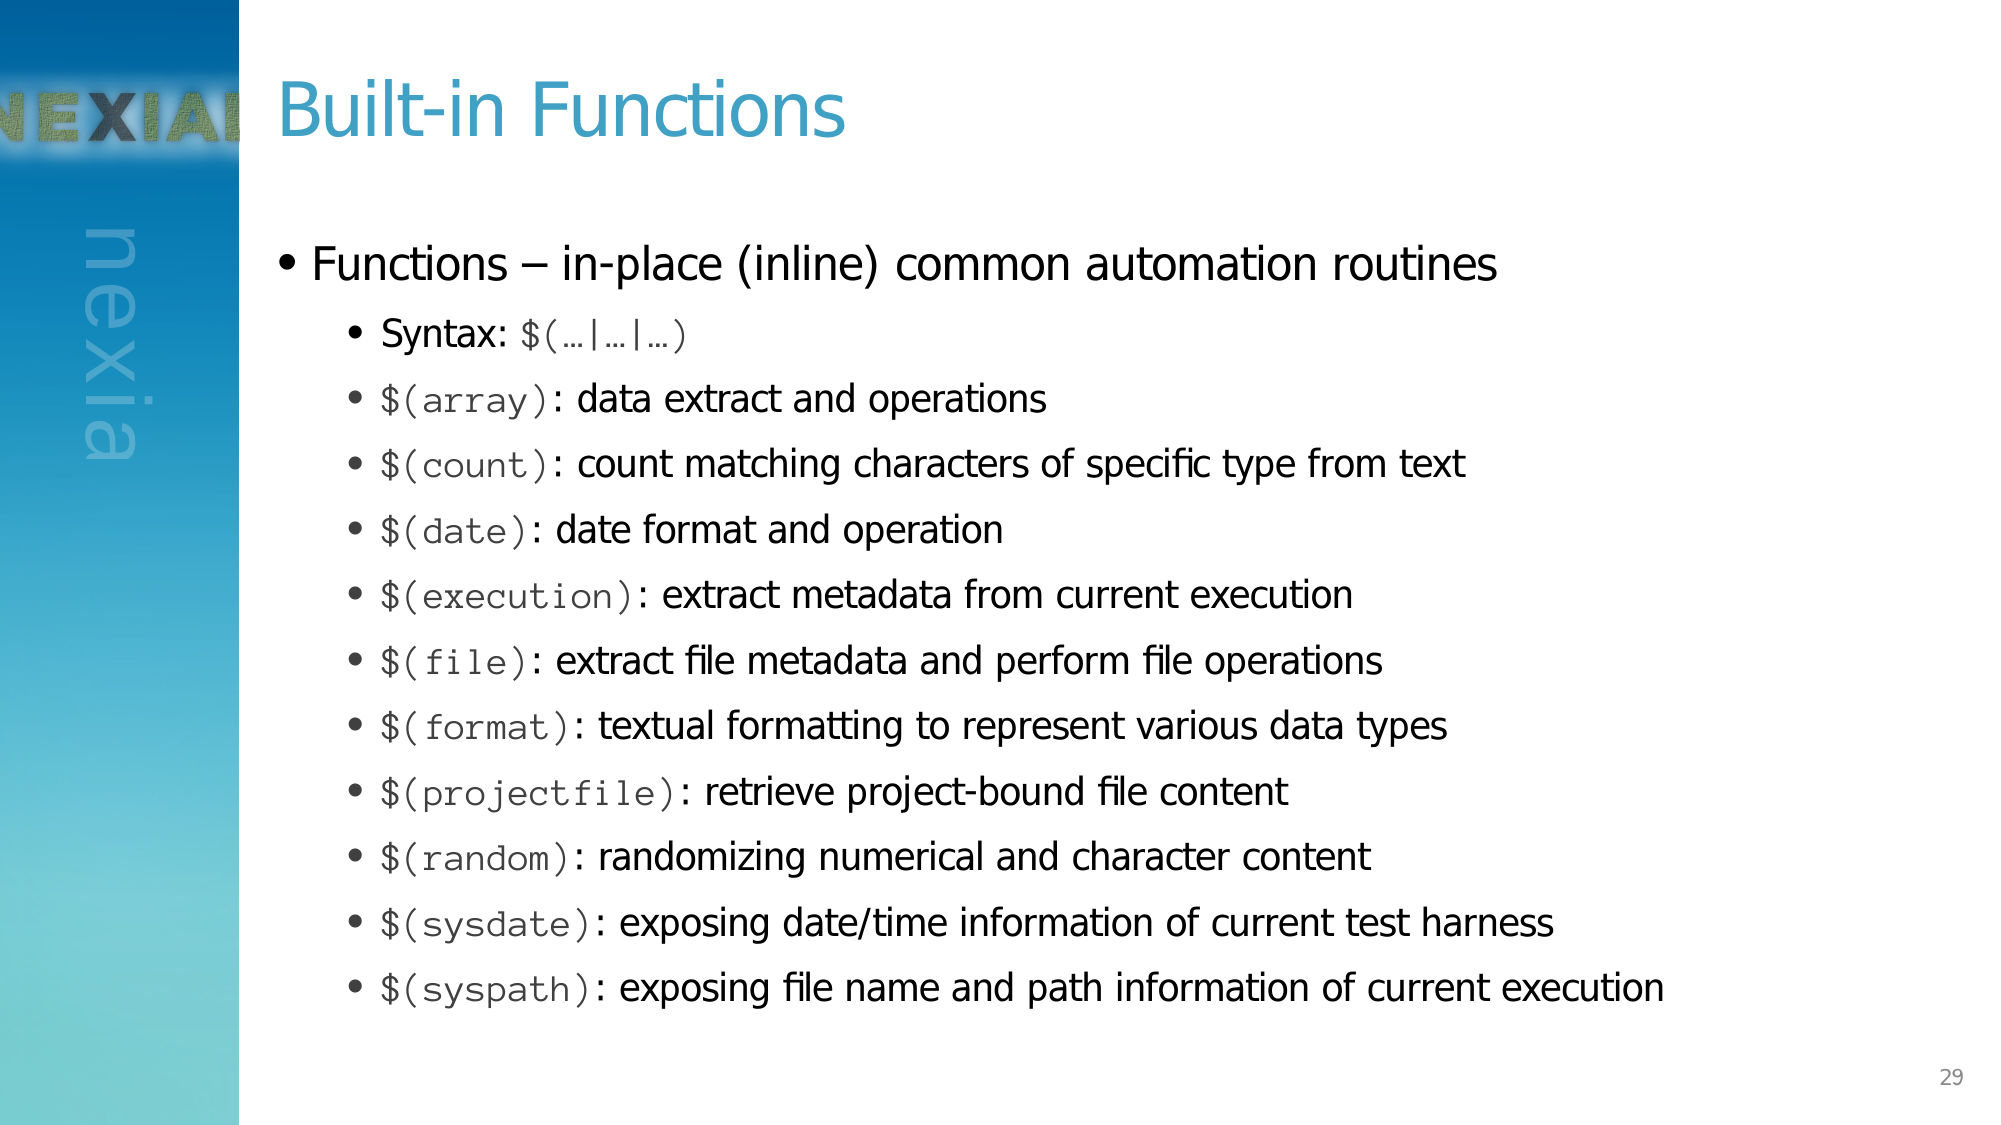

# Built-in Functions
Functions – in-place (inline) common automation routines
Syntax: $(…|…|…)
$(array): data extract and operations
$(count): count matching characters of specific type from text
$(date): date format and operation
$(execution): extract metadata from current execution
$(file): extract file metadata and perform file operations
$(format): textual formatting to represent various data types
$(projectfile): retrieve project-bound file content
$(random): randomizing numerical and character content
$(sysdate): exposing date/time information of current test harness
$(syspath): exposing file name and path information of current execution
29